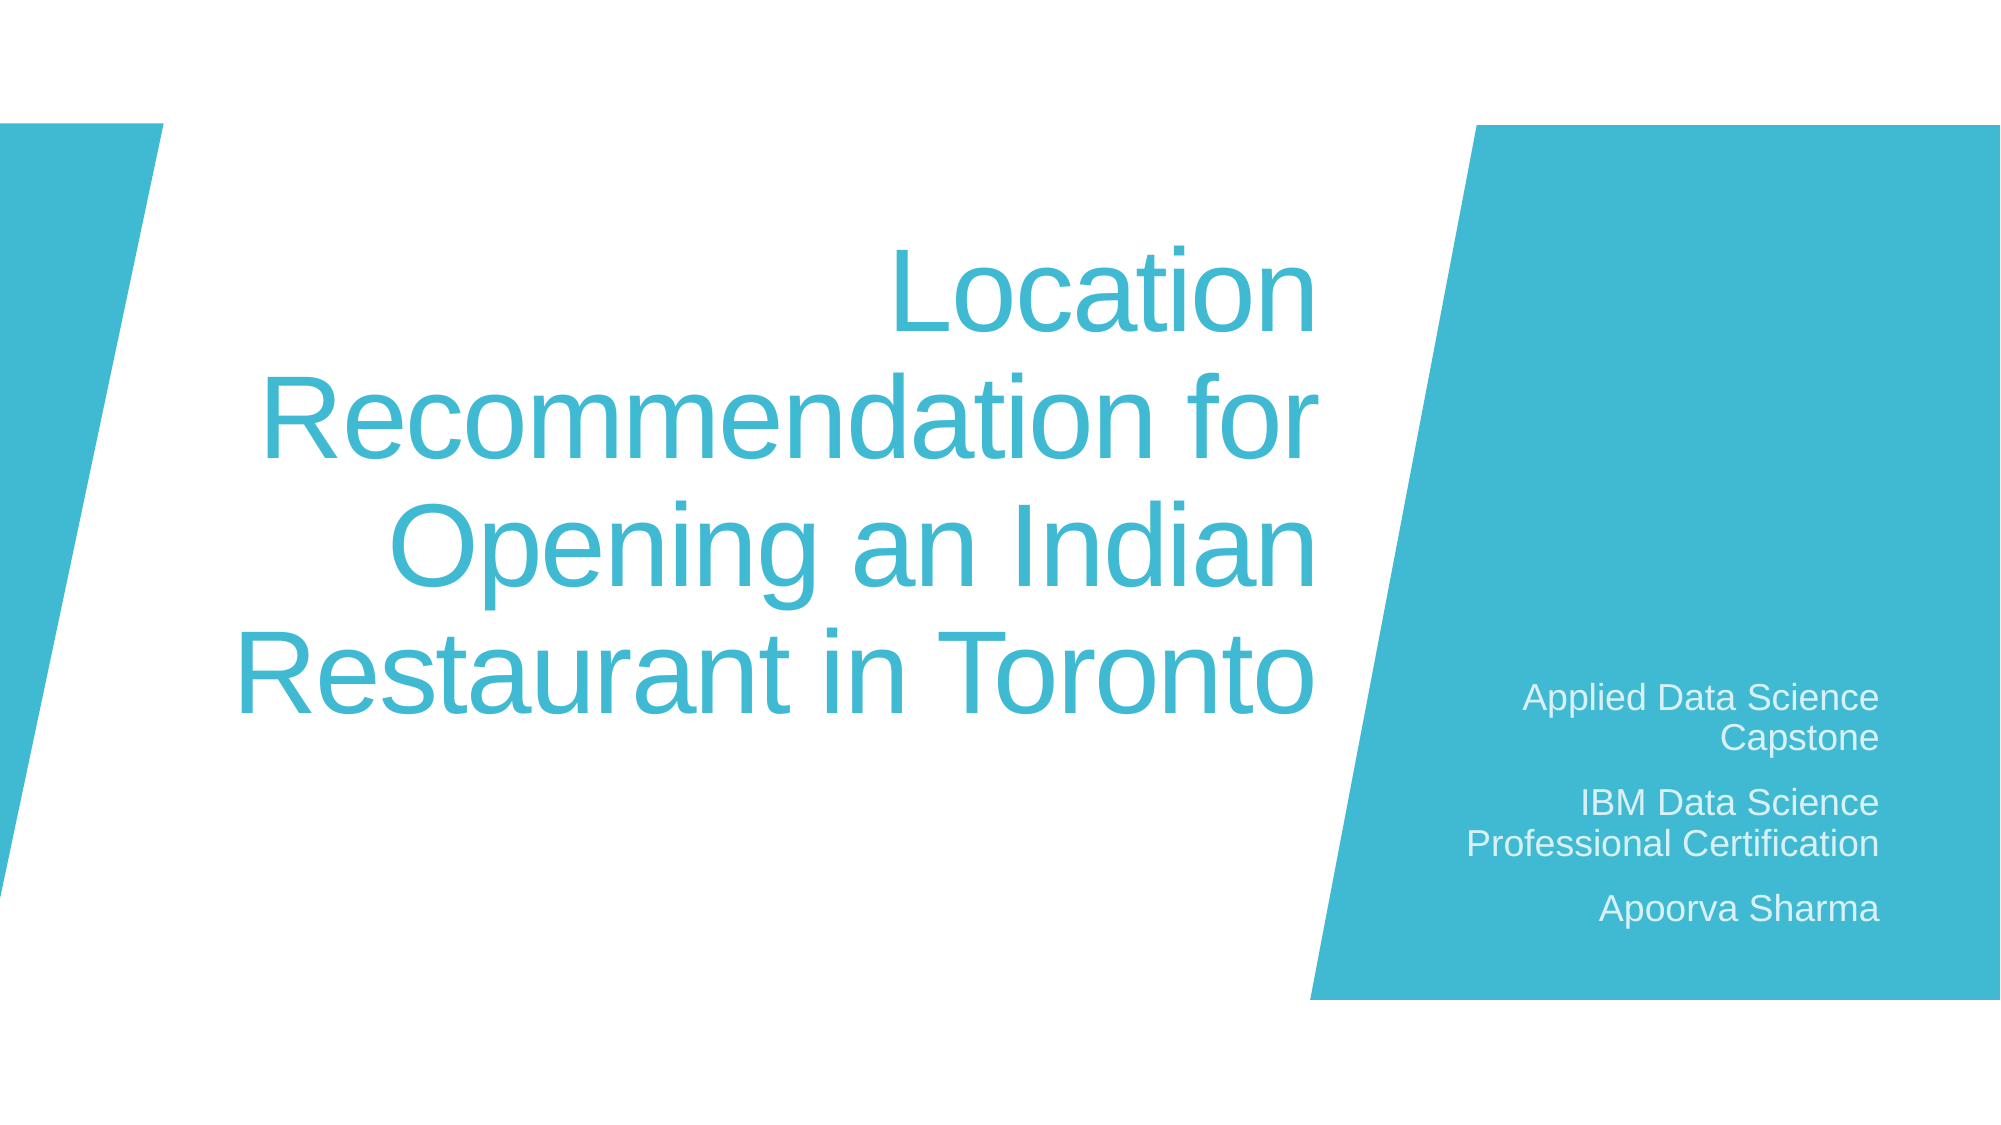

# Location Recommendation for Opening an Indian Restaurant in Toronto
Applied Data Science Capstone
IBM Data Science Professional Certification
Apoorva Sharma